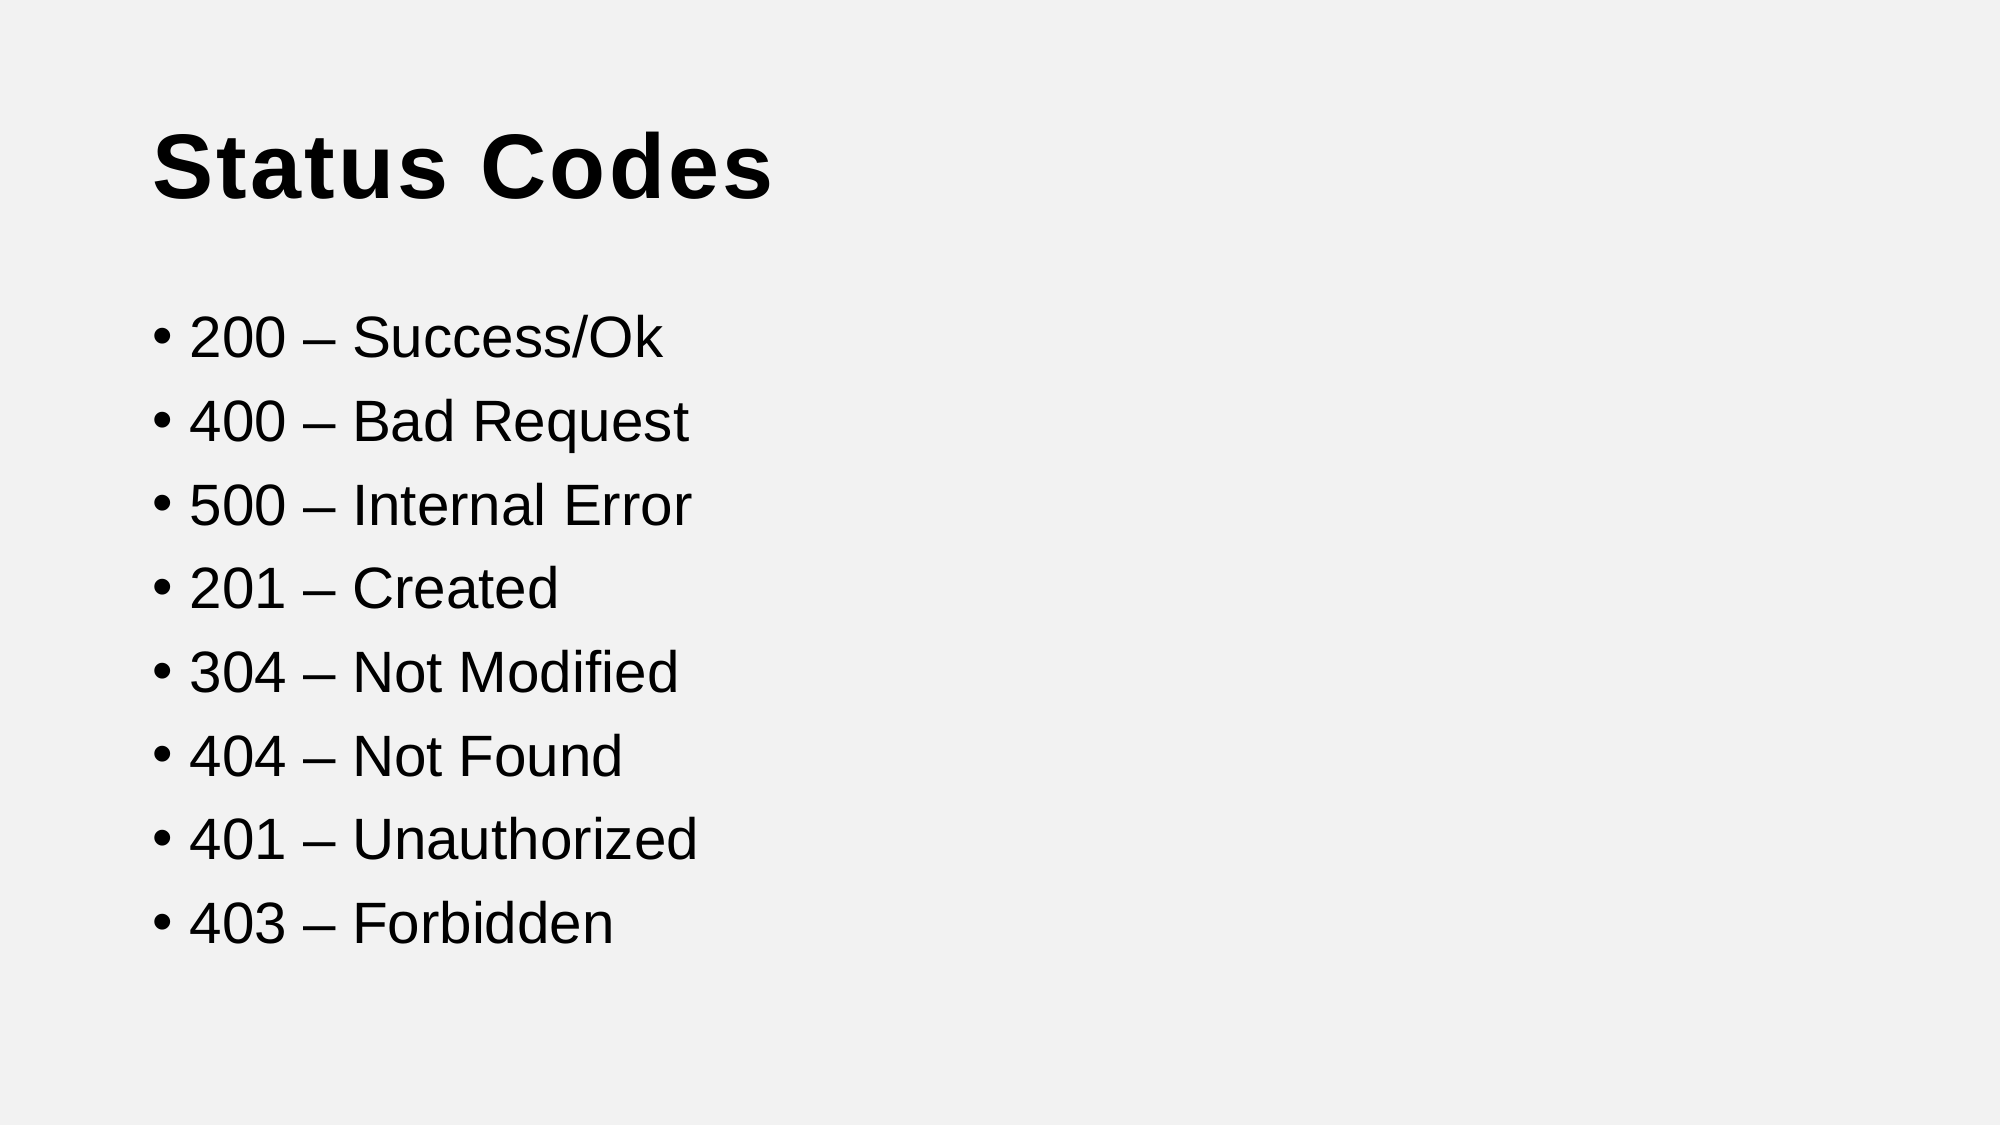

# Status Codes
200 – Success/Ok
400 – Bad Request
500 – Internal Error
201 – Created
304 – Not Modified
404 – Not Found
401 – Unauthorized
403 – Forbidden